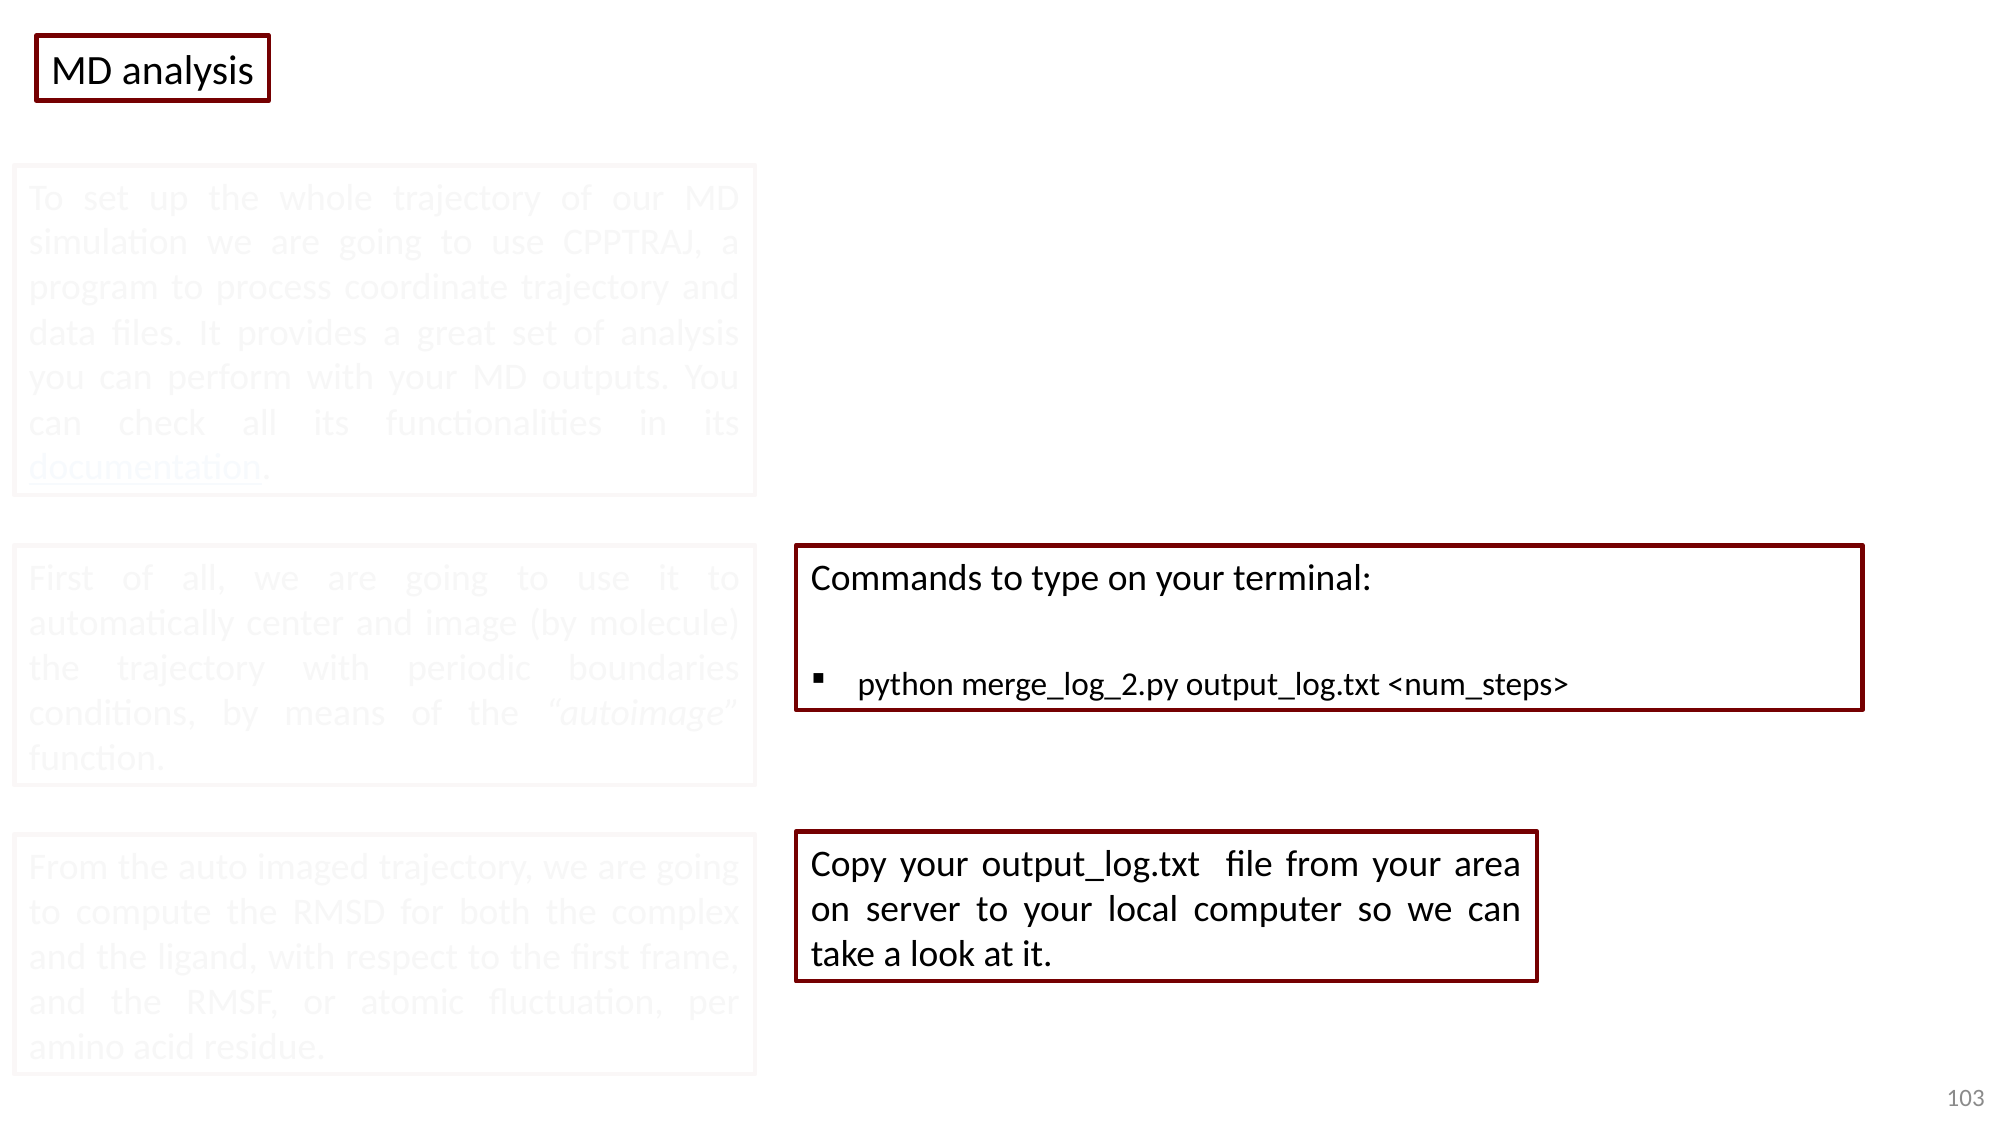

MD analysis

To set up the whole trajectory of our MD simulation we are going to use CPPTRAJ, a program to process coordinate trajectory and data files. It provides a great set of analysis you can perform with your MD outputs. You can check all its functionalities in its documentation.
Commands to type on your terminal:

python merge_log_2.py output_log.txt <num_steps>
First of all, we are going to use it to automatically center and image (by molecule) the trajectory with periodic boundaries conditions, by means of the “autoimage” function.
Copy your output_log.txt  file from your area on server to your local computer so we can take a look at it.
From the auto imaged trajectory, we are going to compute the RMSD for both the complex and the ligand, with respect to the first frame, and the RMSF, or atomic fluctuation, per amino acid residue.
103